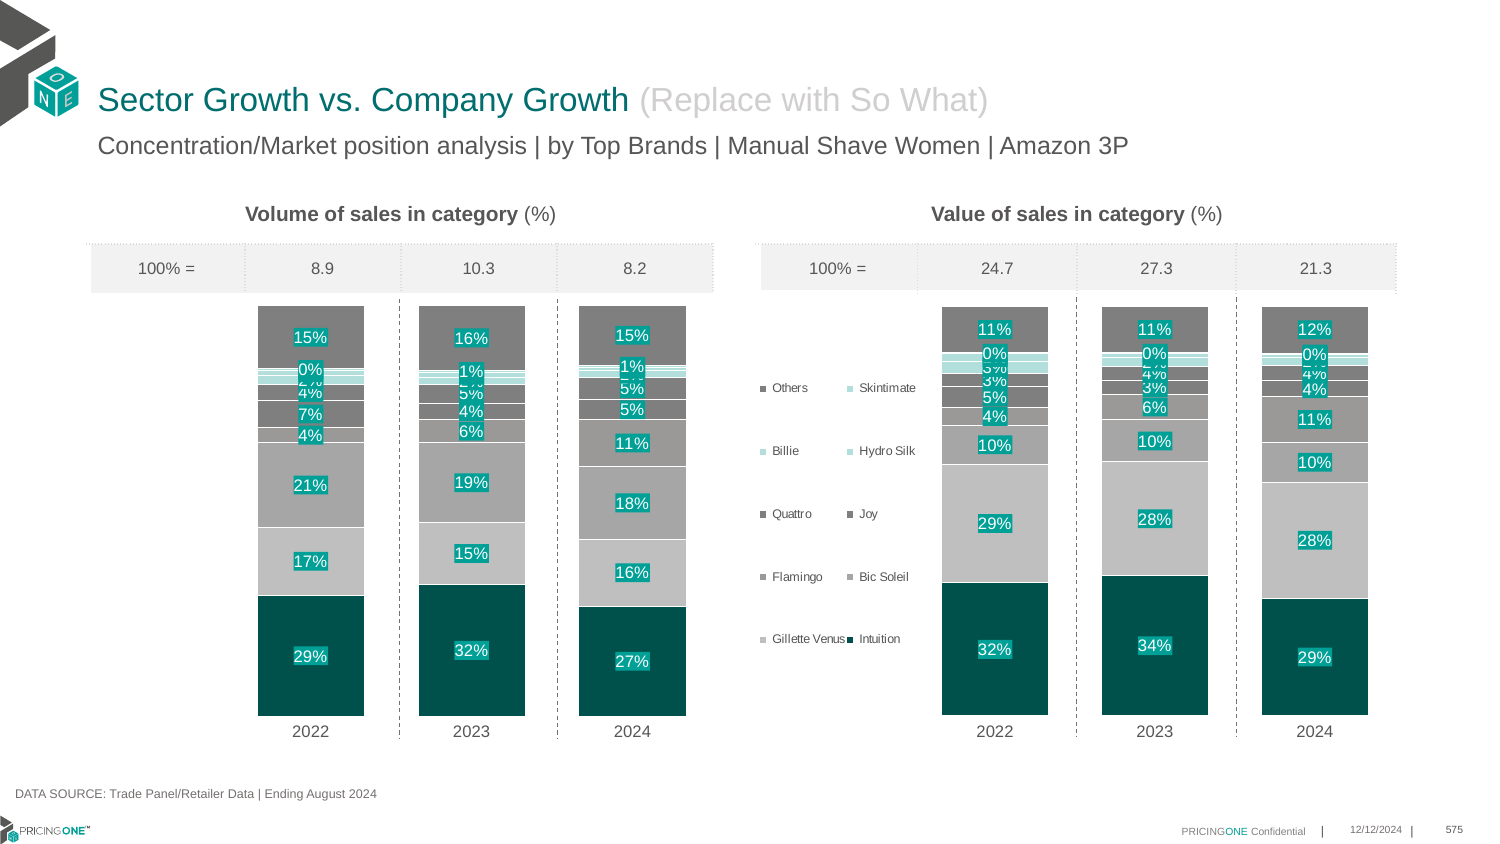

# Sector Growth vs. Company Growth (Replace with So What)
Concentration/Market position analysis | by Top Brands | Manual Shave Women | Amazon 3P
| Volume of sales in category (%) |  |  |  |
| --- | --- | --- | --- |
| 100% = | 8.9 | 10.3 | 8.2 |
| Value of sales in category (%) |  |  |  |
| --- | --- | --- | --- |
| 100% = | 24.7 | 27.3 | 21.3 |

### Chart

| Category | Intuition | Gillette Venus | Bic Soleil | Flamingo | Joy | Quattro | Hydro Silk | Billie | Skintimate | Others |
|---|---|---|---|---|---|---|---|---|---|---|
| 2022 | 0.2945615314048374 | 0.16531516931710658 | 0.2065700582361126 | 0.03582501610159285 | 0.0669684314147625 | 0.0380101236406307 | 0.023330157514529173 | 0.011731490434634293 | 0.0029743869481169897 | 0.15471363498767693 |
| 2023 | 0.32089896729421685 | 0.15052828743803875 | 0.19400359641851417 | 0.056273997843851065 | 0.03949280692118586 | 0.047308870994806344 | 0.015262486035661856 | 0.012416377176543567 | 0.005494727087194048 | 0.1583198827899875 |
| 2024 | 0.2677417946288568 | 0.16332389127352667 | 0.17688176869327812 | 0.11409105456716954 | 0.04822207607574594 | 0.054523260545232606 | 0.015966163729805524 | 0.00751721964351752 | 0.006424007681146551 | 0.14530876316172073 |

### Chart

| Category | Intuition | Gillette Venus | Bic Soleil | Flamingo | Joy | Quattro | Hydro Silk | Billie | Skintimate | Others |
|---|---|---|---|---|---|---|---|---|---|---|
| 2022 | 0.32413082674294563 | 0.28984831702508784 | 0.09527056495426885 | 0.043171878026237155 | 0.05113008865730139 | 0.03180021861258923 | 0.029509744774558044 | 0.01923499355718221 | 0.0020615802642334462 | 0.11384178738559622 |
| 2023 | 0.3419579516016168 | 0.2774494462510077 | 0.10263937752187265 | 0.06298344949364991 | 0.032519422358588214 | 0.03616583568181663 | 0.019685106965590823 | 0.009823494870390062 | 0.0029014215193489123 | 0.11387449373611831 |
| 2024 | 0.2871952696534772 | 0.2827894985841327 | 0.09711753666419613 | 0.11191569585353614 | 0.038558374787765484 | 0.03650259875450263 | 0.020094664788048198 | 0.006760180564526665 | 0.003982311732007393 | 0.11508386861780749 |
DATA SOURCE: Trade Panel/Retailer Data | Ending August 2024

12/12/2024
575